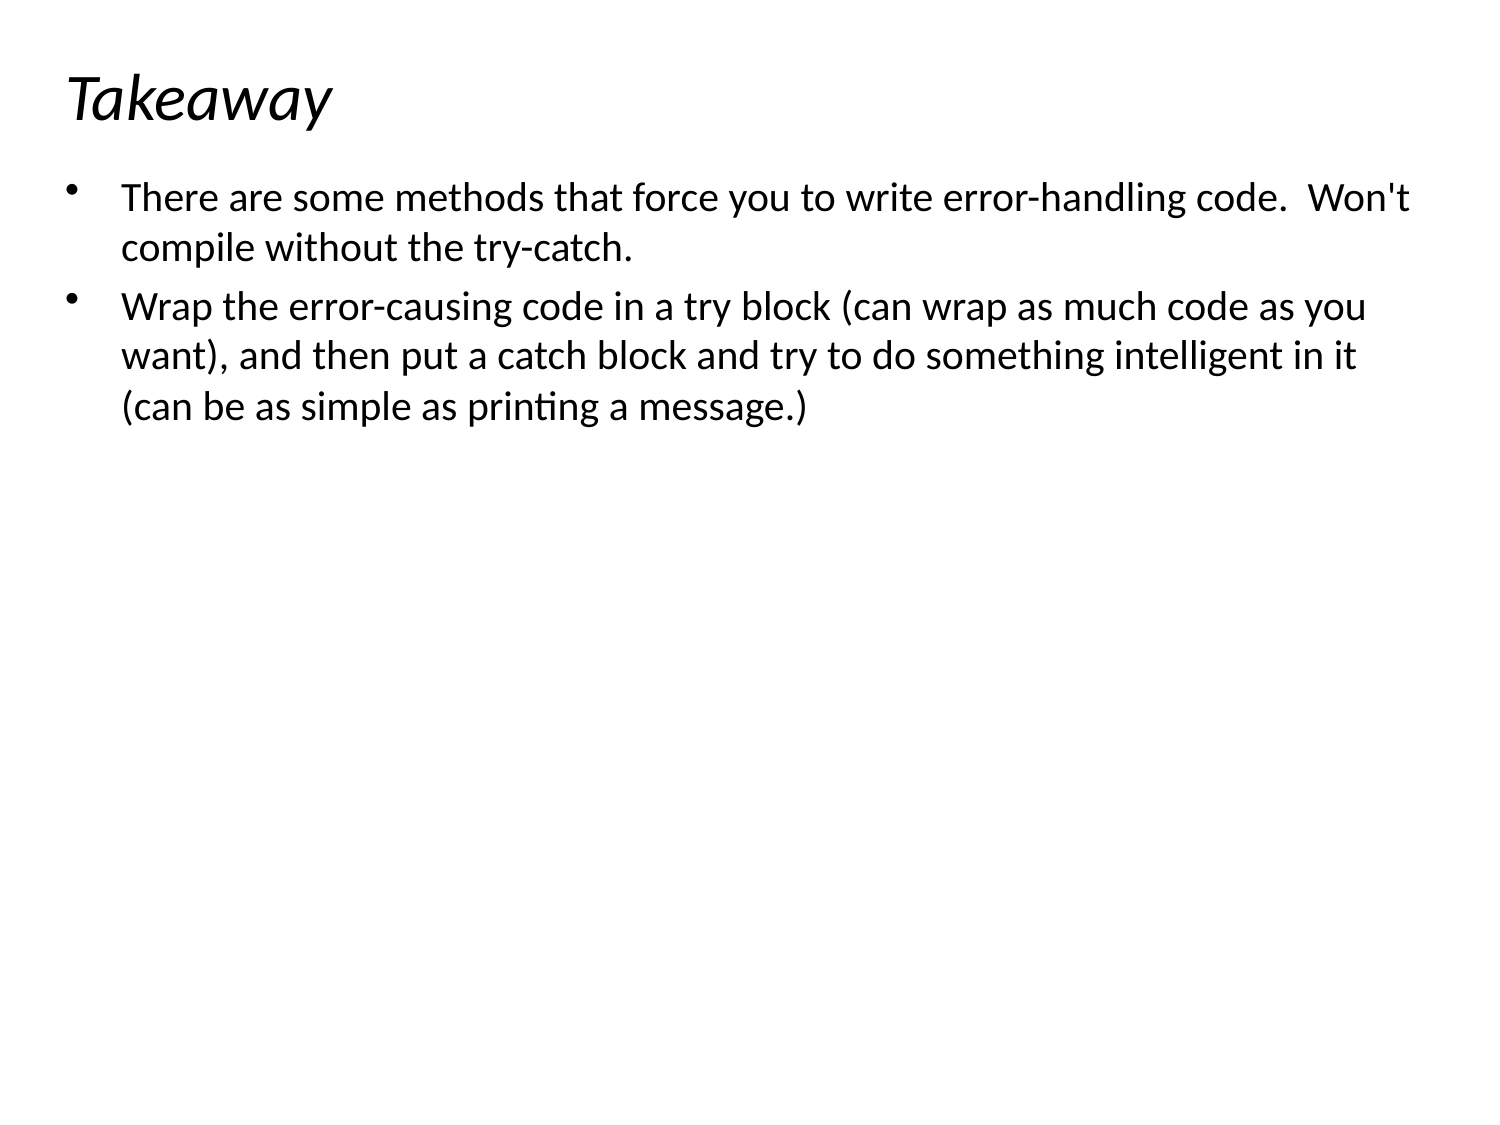

# Takeaway
There are some methods that force you to write error-handling code.  Won't compile without the try-catch.
Wrap the error-causing code in a try block (can wrap as much code as you want), and then put a catch block and try to do something intelligent in it (can be as simple as printing a message.)